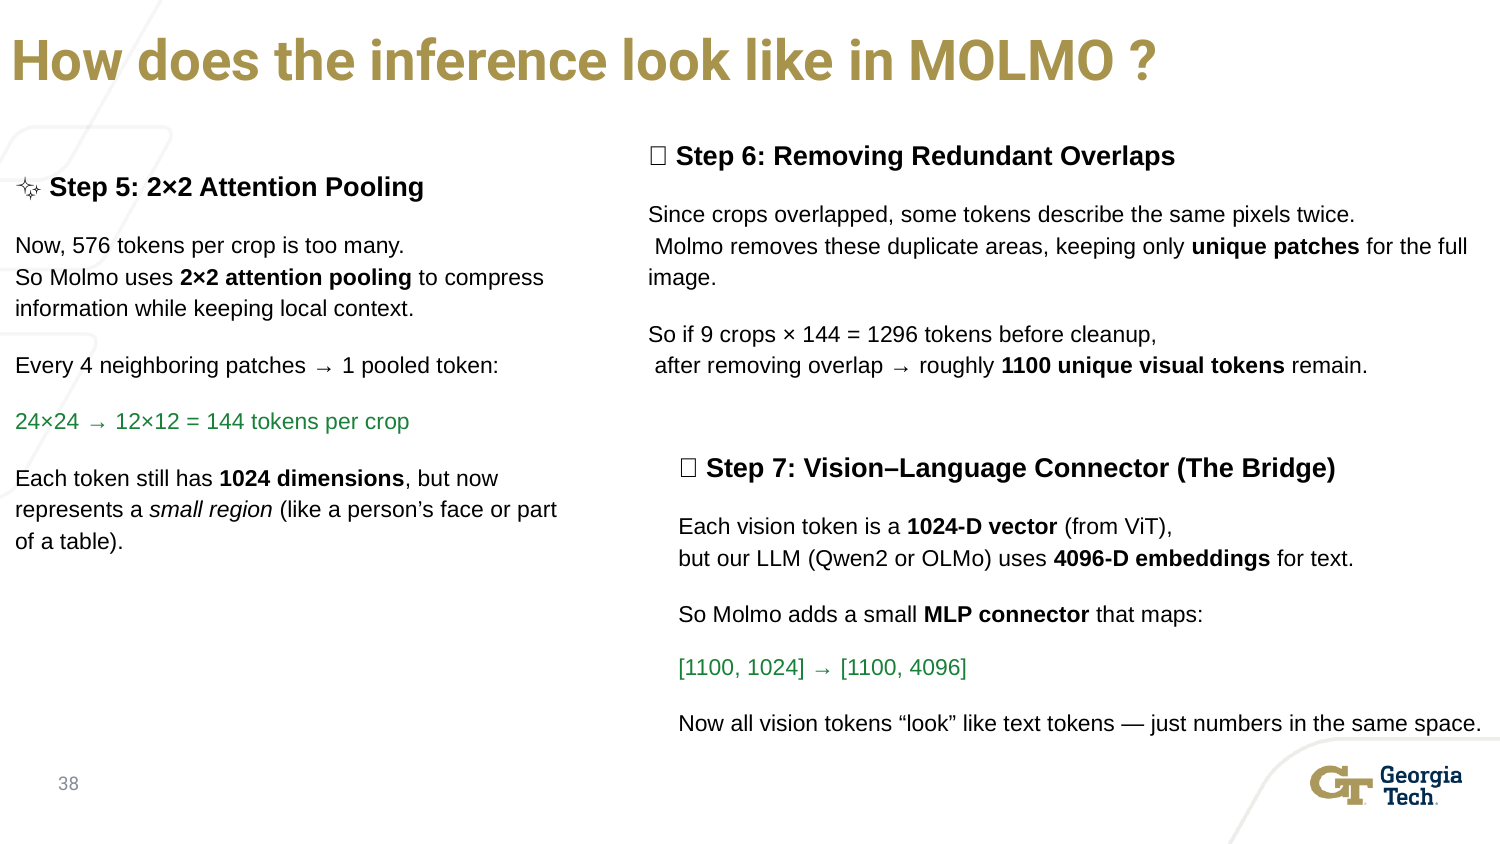

# How does the inference look like in MOLMO ?
🧹 Step 6: Removing Redundant Overlaps
Since crops overlapped, some tokens describe the same pixels twice.
 Molmo removes these duplicate areas, keeping only unique patches for the full image.
So if 9 crops × 144 = 1296 tokens before cleanup,
 after removing overlap → roughly 1100 unique visual tokens remain.
✨ Step 5: 2×2 Attention Pooling
Now, 576 tokens per crop is too many.
So Molmo uses 2×2 attention pooling to compress information while keeping local context.
Every 4 neighboring patches → 1 pooled token:
24×24 → 12×12 = 144 tokens per crop
Each token still has 1024 dimensions, but now represents a small region (like a person’s face or part of a table).
🧭 Step 7: Vision–Language Connector (The Bridge)
Each vision token is a 1024-D vector (from ViT),
but our LLM (Qwen2 or OLMo) uses 4096-D embeddings for text.
So Molmo adds a small MLP connector that maps:
[1100, 1024] → [1100, 4096]
Now all vision tokens “look” like text tokens — just numbers in the same space.
38